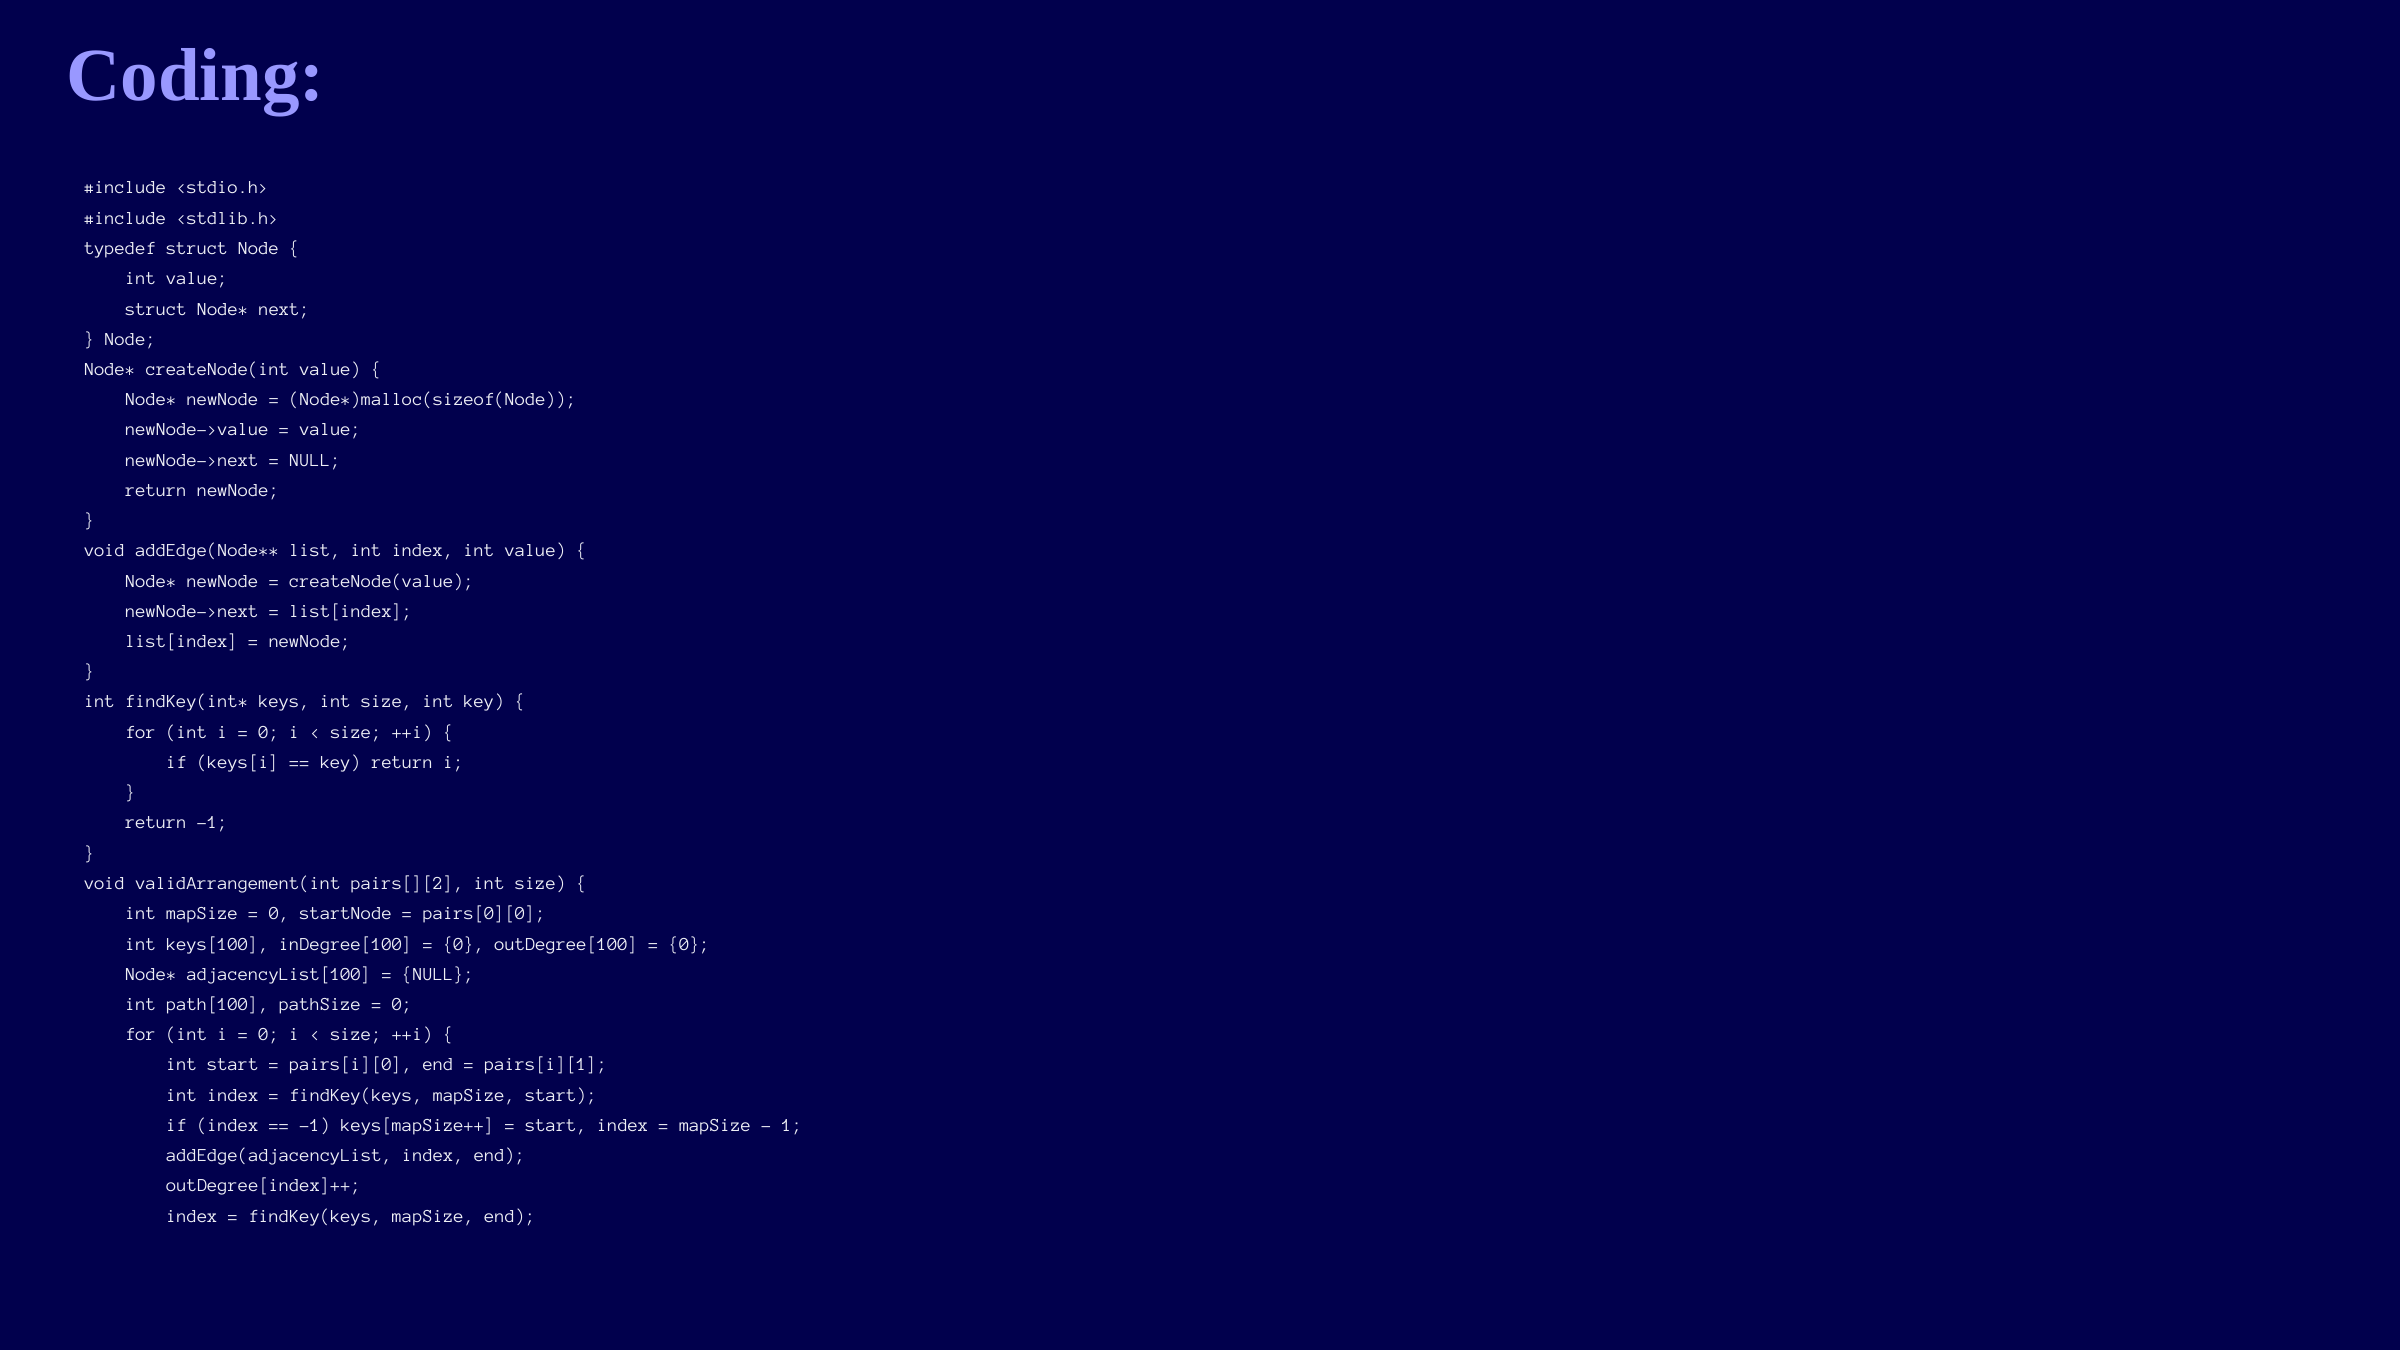

Coding:

#include <stdio.h>
#include <stdlib.h>
typedef struct Node {
    int value;
    struct Node* next;
} Node;
Node* createNode(int value) {
    Node* newNode = (Node*)malloc(sizeof(Node));
    newNode->value = value;
    newNode->next = NULL;
    return newNode;
}
void addEdge(Node** list, int index, int value) {
    Node* newNode = createNode(value);
    newNode->next = list[index];
    list[index] = newNode;
}
int findKey(int* keys, int size, int key) {
    for (int i = 0; i < size; ++i) {
        if (keys[i] == key) return i;
    }
    return -1;
}
void validArrangement(int pairs[][2], int size) {
    int mapSize = 0, startNode = pairs[0][0];
    int keys[100], inDegree[100] = {0}, outDegree[100] = {0};
    Node* adjacencyList[100] = {NULL};
    int path[100], pathSize = 0;
    for (int i = 0; i < size; ++i) {
        int start = pairs[i][0], end = pairs[i][1];
        int index = findKey(keys, mapSize, start);
        if (index == -1) keys[mapSize++] = start, index = mapSize - 1;
        addEdge(adjacencyList, index, end);
        outDegree[index]++;
        index = findKey(keys, mapSize, end);